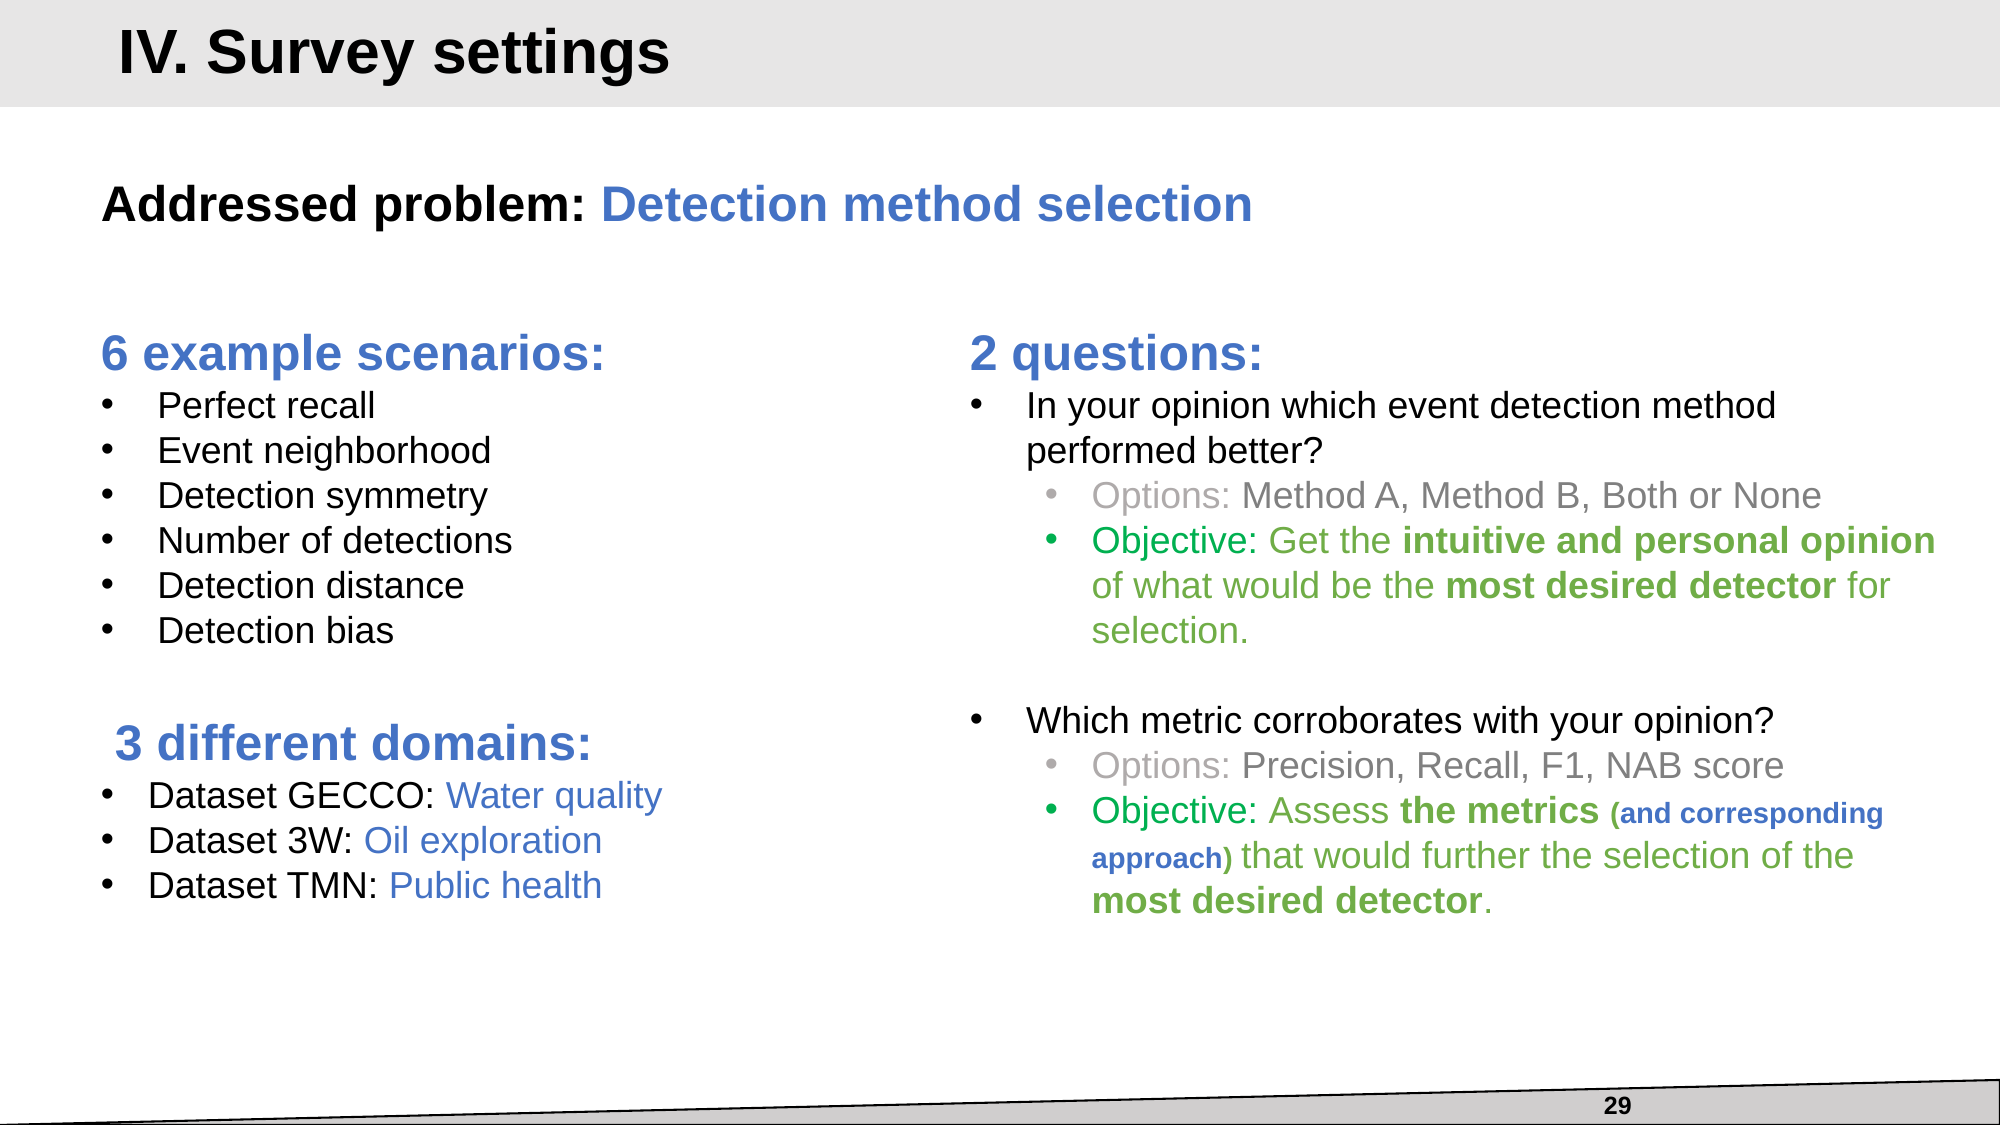

IV. Survey settings
Addressed problem: Detection method selection
6 example scenarios:
Perfect recall
Event neighborhood
Detection symmetry
Number of detections
Detection distance
Detection bias

 3 different domains:
Dataset GECCO: Water quality
Dataset 3W: Oil exploration
Dataset TMN: Public health
2 questions:
In your opinion which event detection method performed better?
Options: Method A, Method B, Both or None
Objective: Get the intuitive and personal opinion of what would be the most desired detector for selection.

Which metric corroborates with your opinion?
Options: Precision, Recall, F1, NAB score
Objective: Assess the metrics (and corresponding approach) that would further the selection of the most desired detector.
29